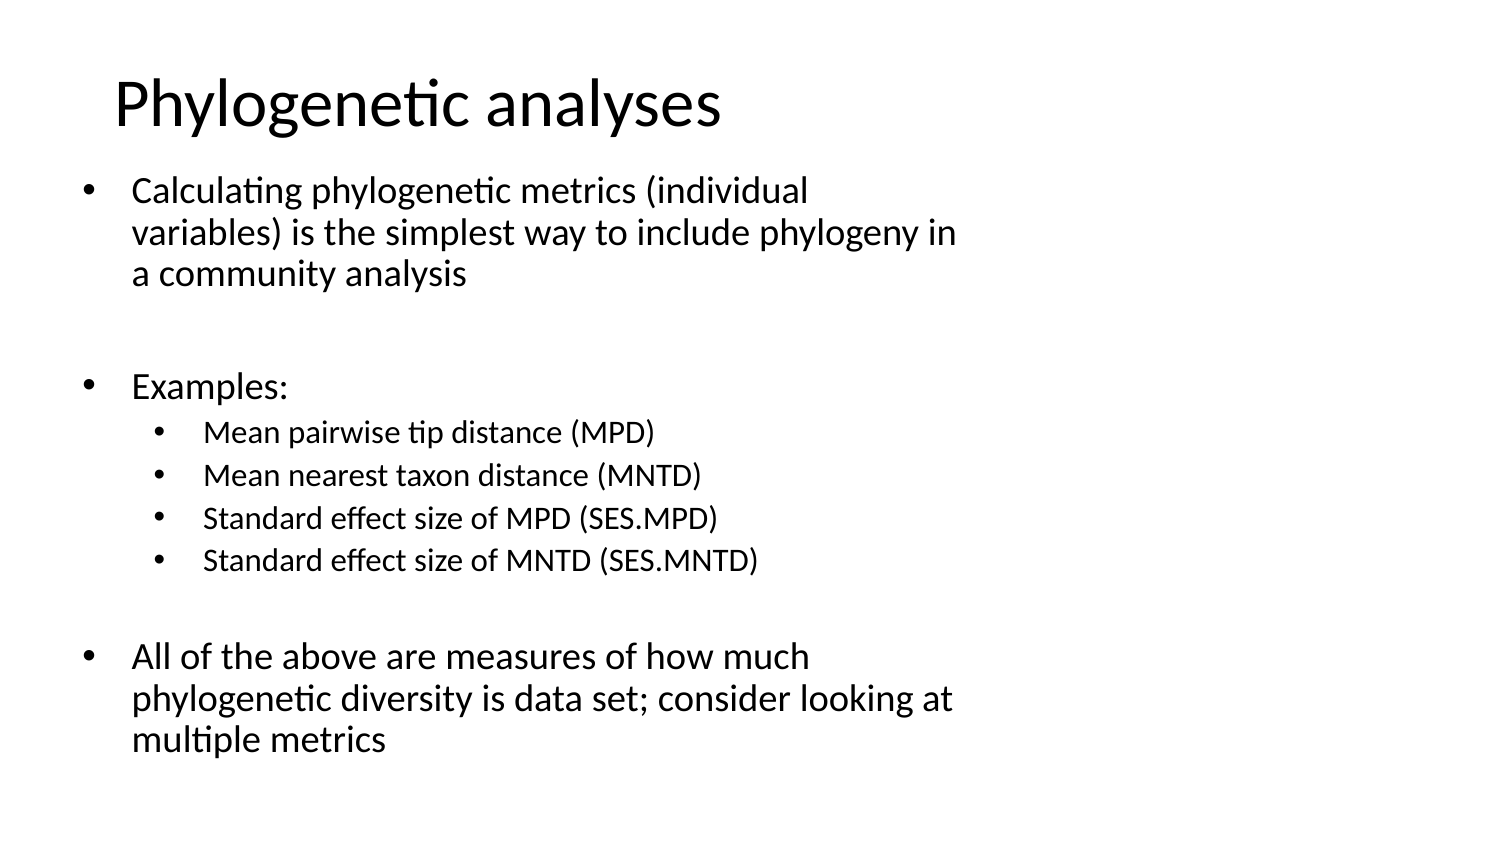

# Phylogenetic analyses

Calculating phylogenetic metrics (individual variables) is the simplest way to include phylogeny in a community analysis

Examples:
Mean pairwise tip distance (MPD)
Mean nearest taxon distance (MNTD)
Standard effect size of MPD (SES.MPD)
Standard effect size of MNTD (SES.MNTD)

All of the above are measures of how much phylogenetic diversity is data set; consider looking at multiple metrics